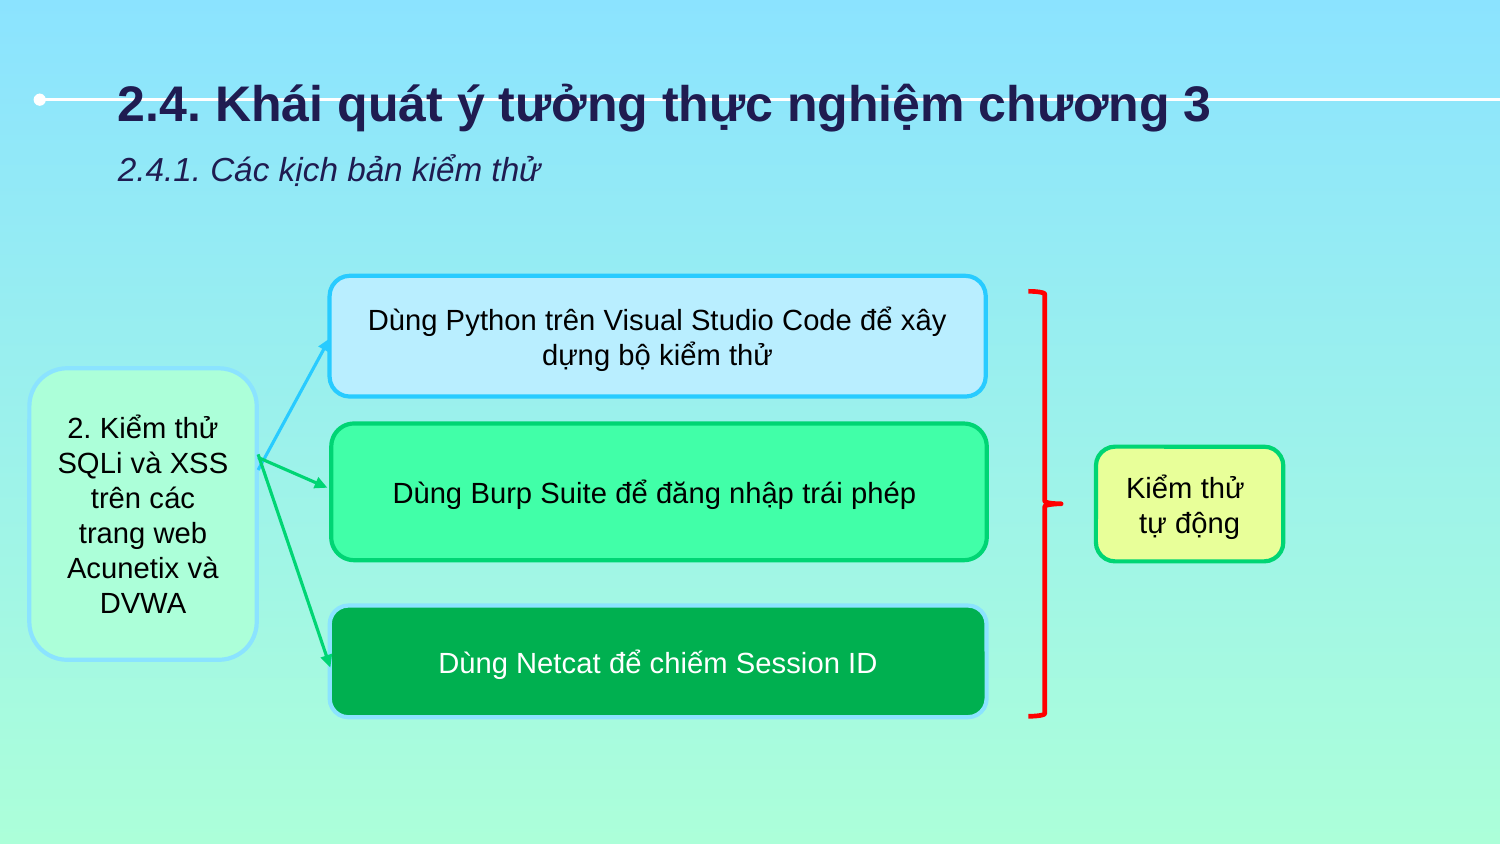

2.4. Khái quát ý tưởng thực nghiệm chương 3
2.4.1. Các kịch bản kiểm thử
Dùng Python trên Visual Studio Code để xây dựng bộ kiểm thử

2. Kiểm thử SQLi và XSS trên các trang web Acunetix và DVWA
Dùng Burp Suite để đăng nhập trái phép
Kiểm thử
tự động
Dùng Netcat để chiếm Session ID